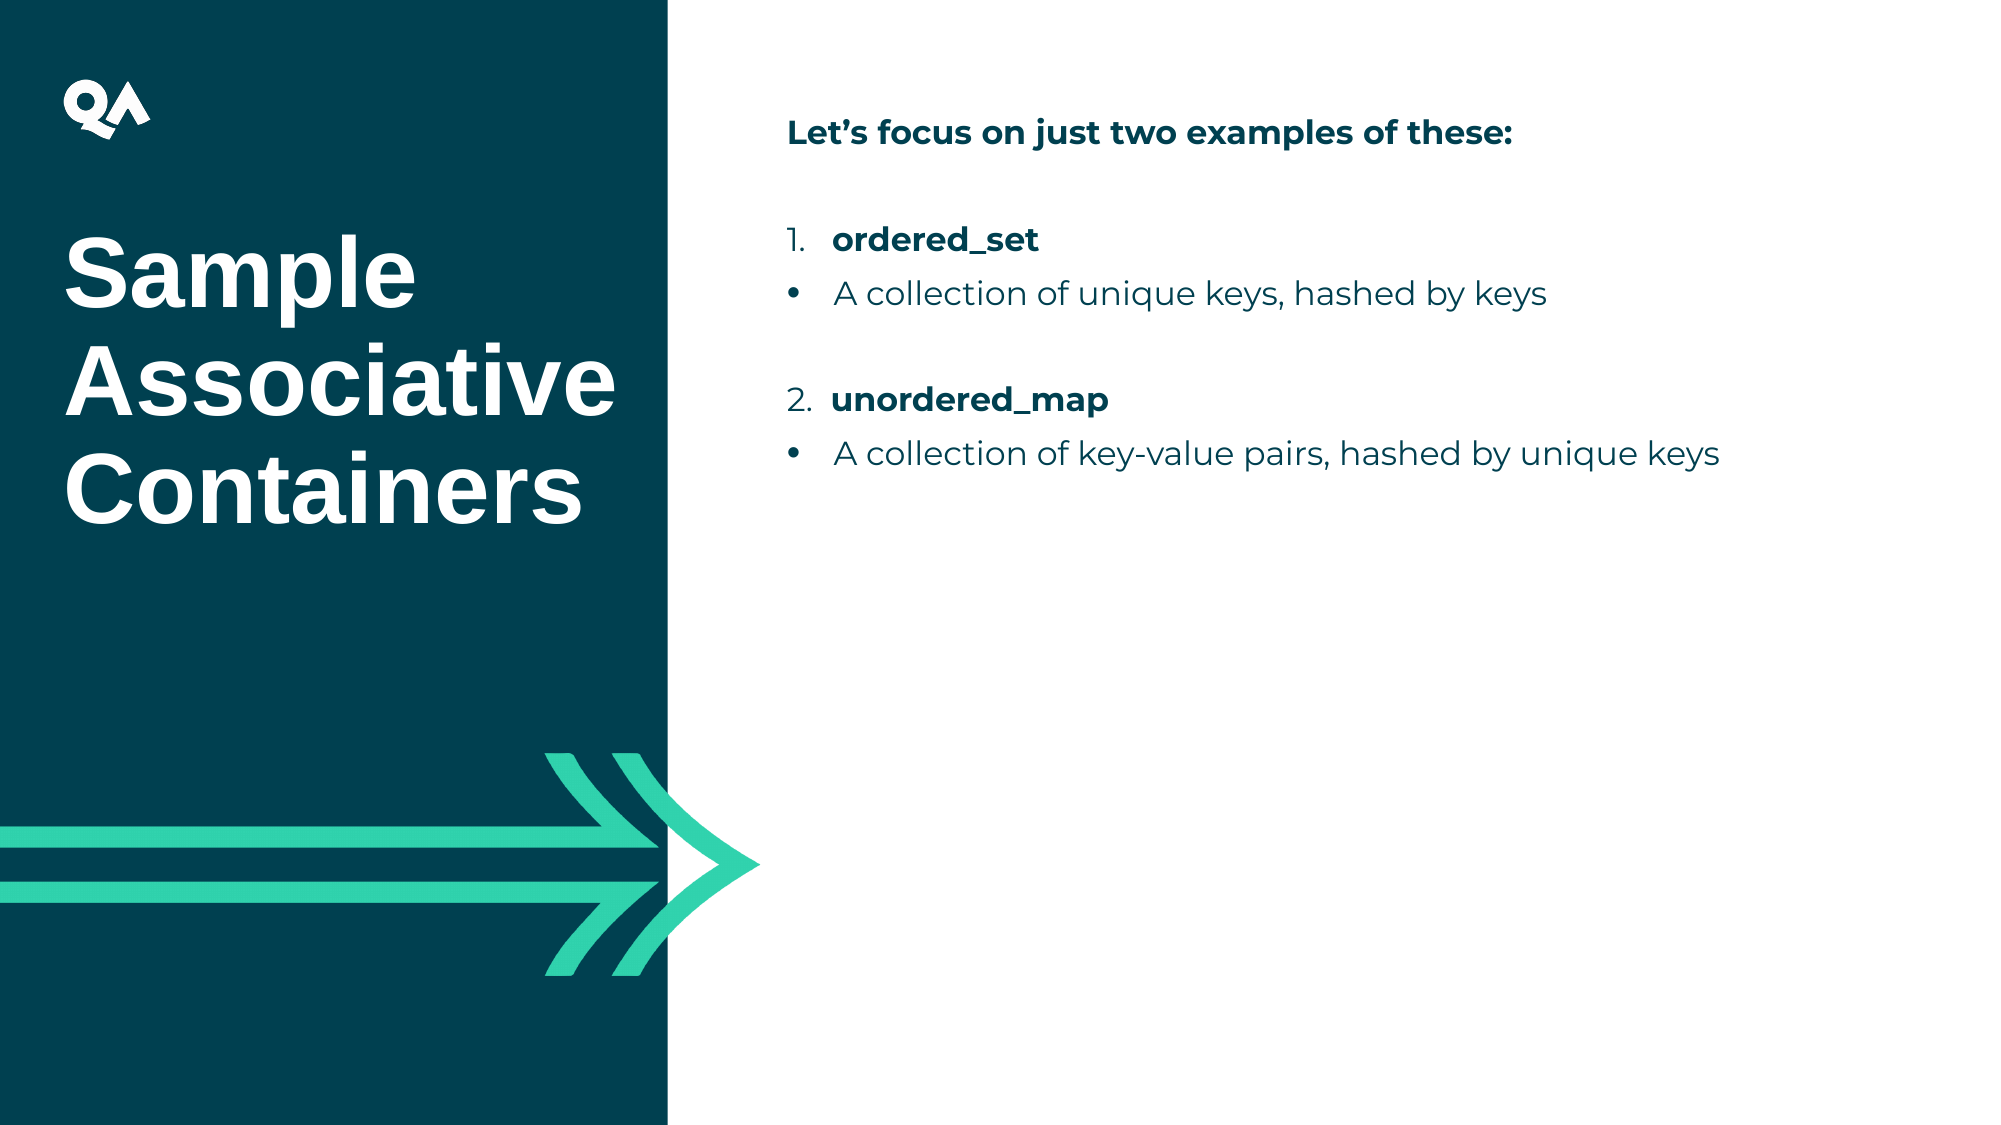

Let’s focus on just two examples of these:

1.   ordered_set
A collection of unique keys, hashed by keys

2.  unordered_map
A collection of key-value pairs, hashed by unique keys

Sample Associative Containers